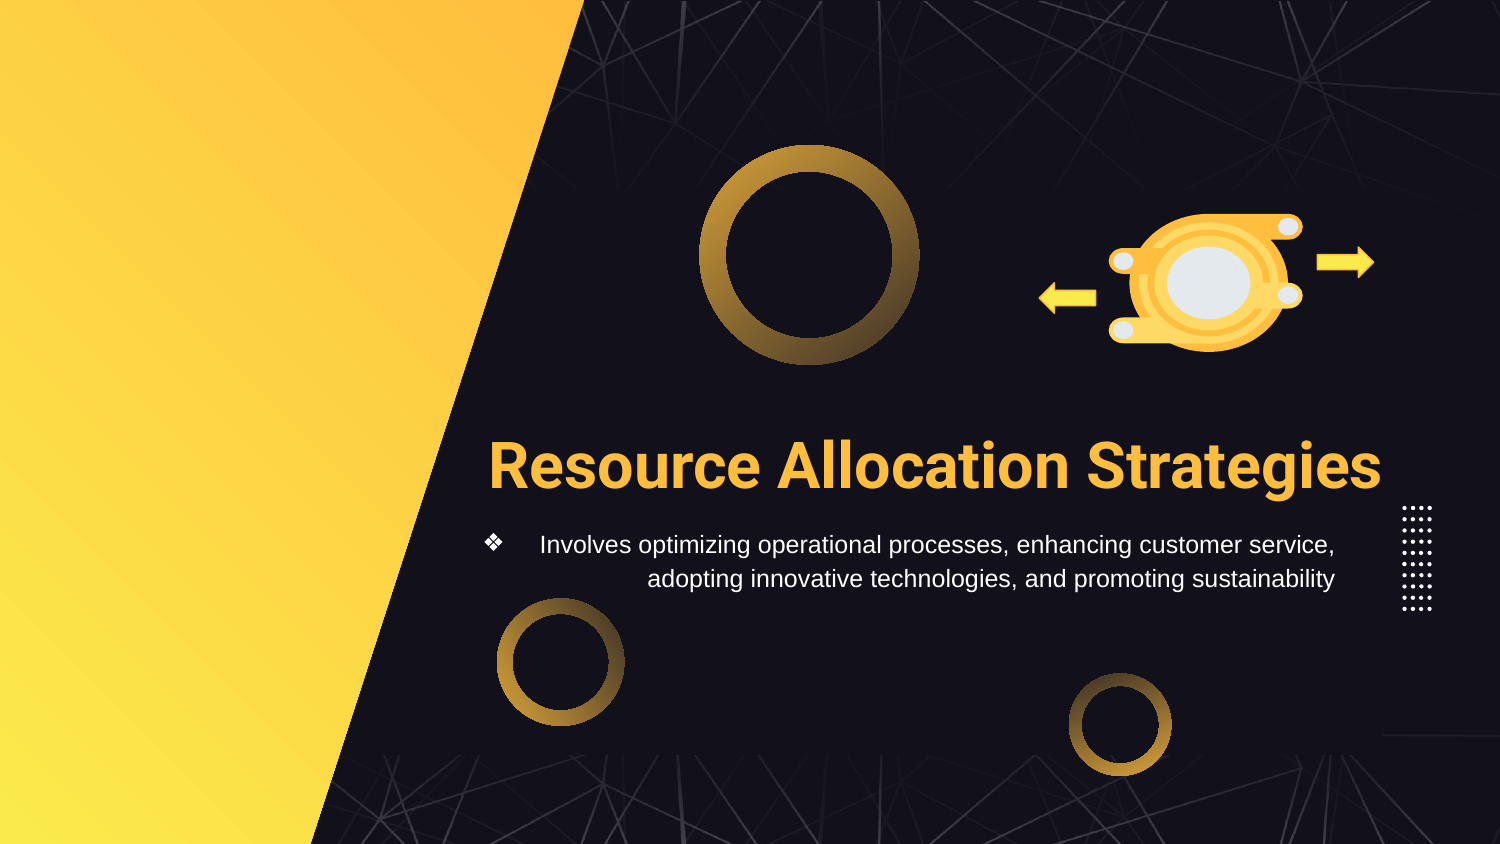

# Resource Allocation Strategies
 Involves optimizing operational processes, enhancing customer service, adopting innovative technologies, and promoting sustainability